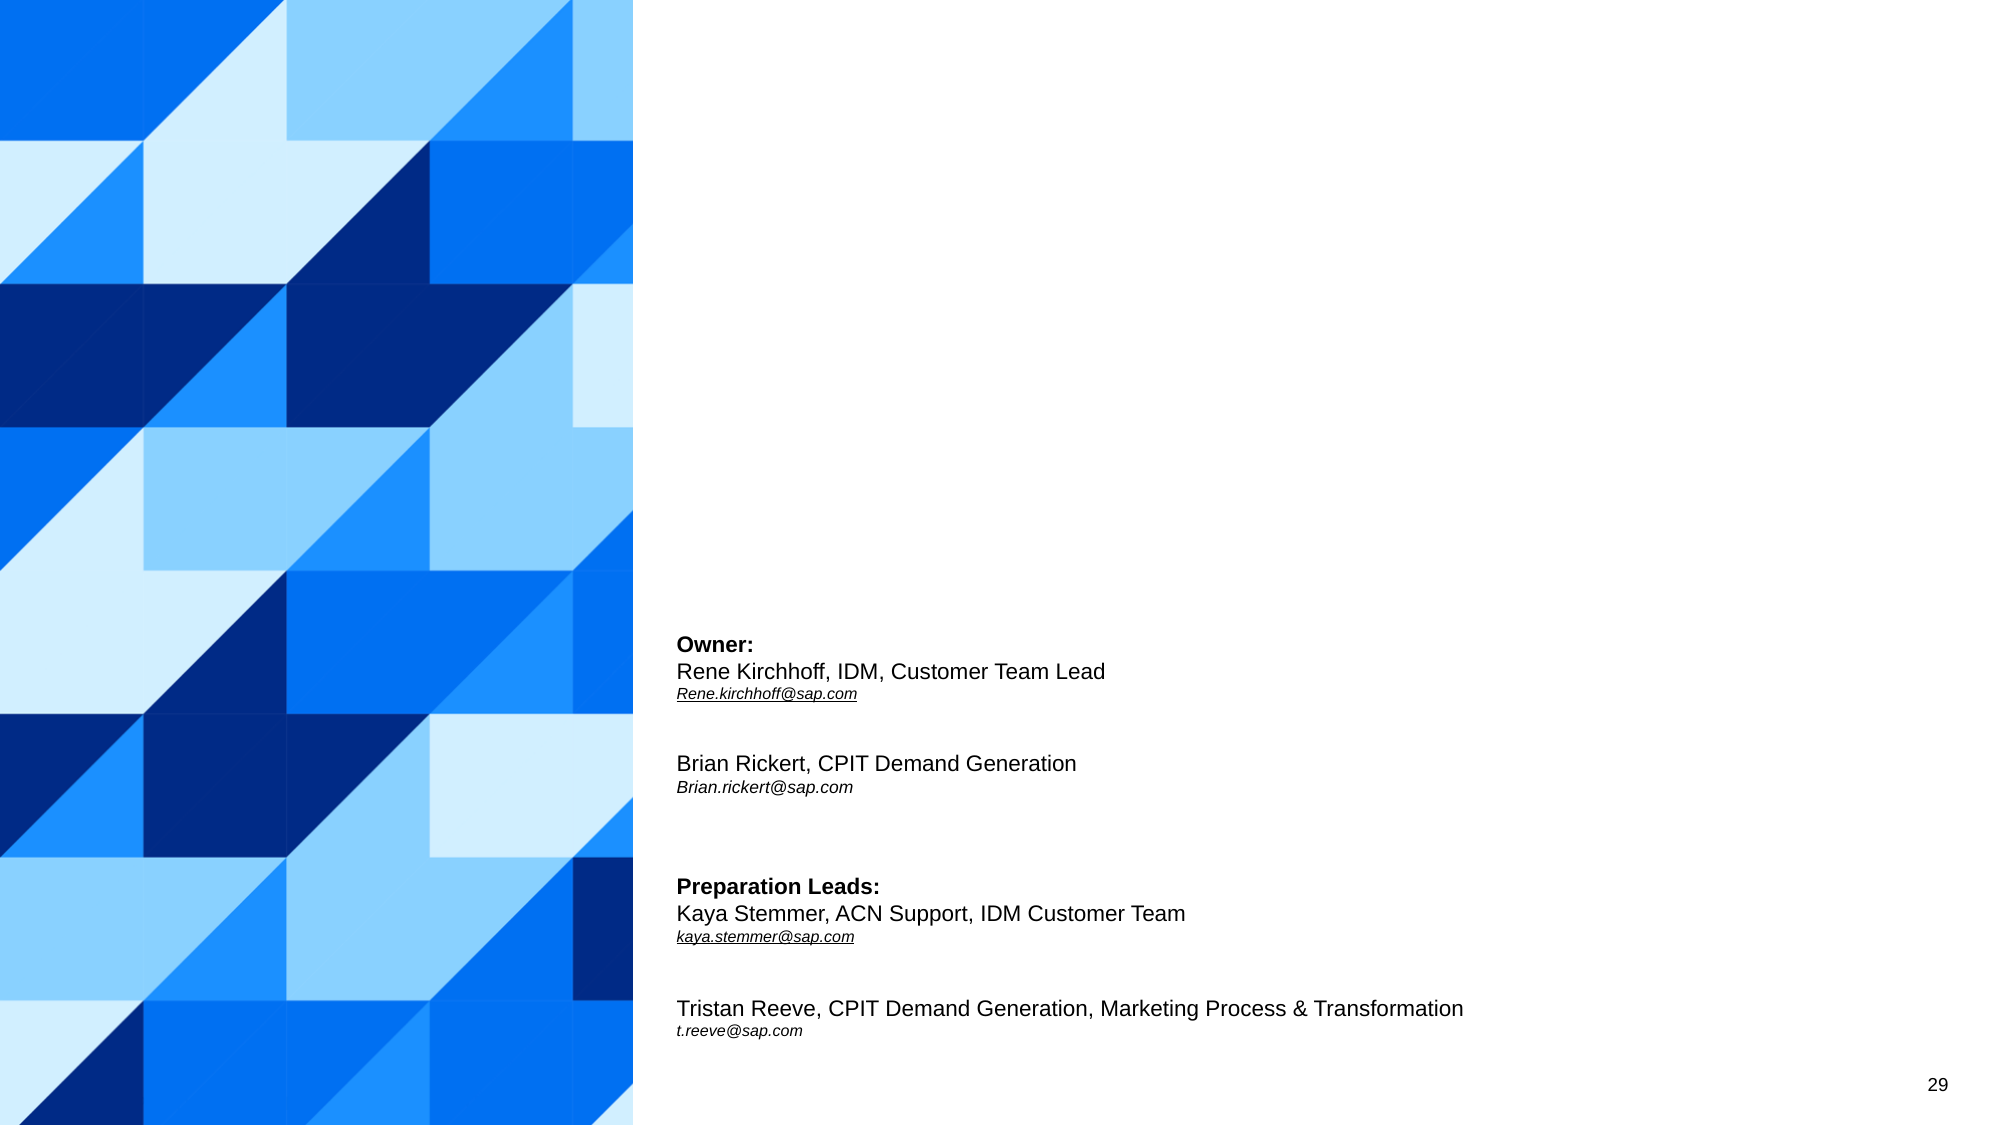

Owner:
Rene Kirchhoff, IDM, Customer Team Lead
Rene.kirchhoff@sap.com
Brian Rickert, CPIT Demand Generation
Brian.rickert@sap.com
Preparation Leads:
Kaya Stemmer, ACN Support, IDM Customer Team
kaya.stemmer@sap.com
Tristan Reeve, CPIT Demand Generation, Marketing Process & Transformation
t.reeve@sap.com